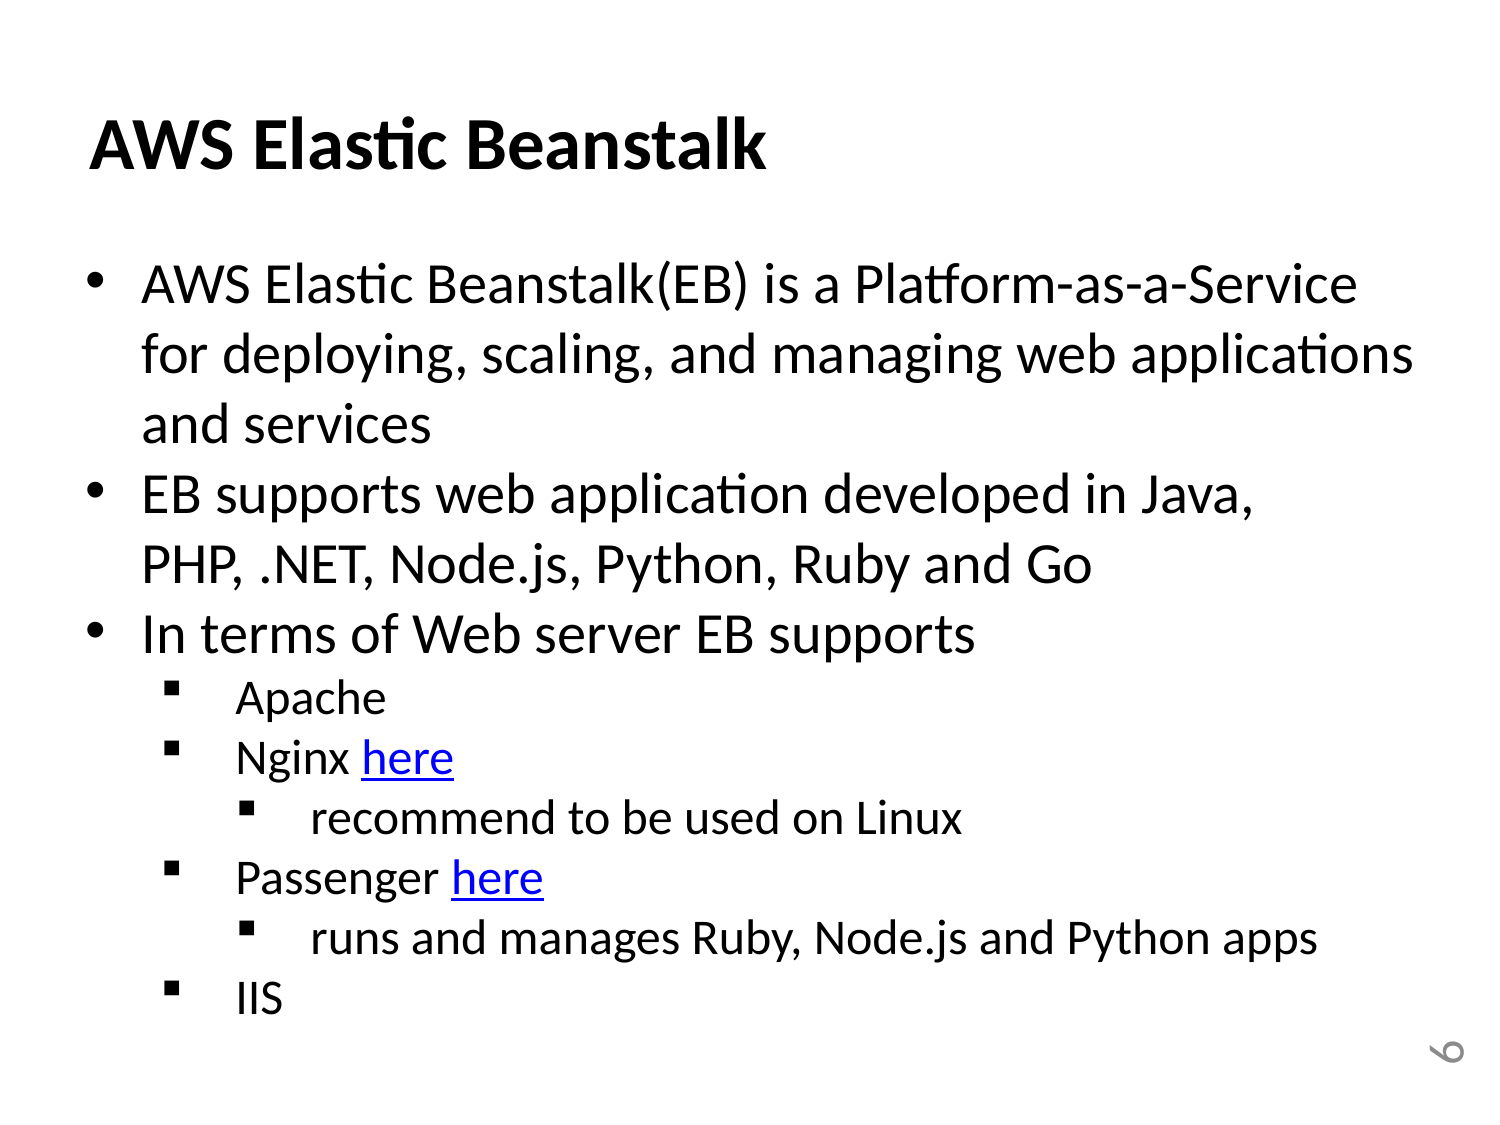

AWS Elastic Beanstalk
AWS Elastic Beanstalk(EB) is a Platform-as-a-Service for deploying, scaling, and managing web applications and services
EB supports web application developed in Java, PHP, .NET, Node.js, Python, Ruby and Go
In terms of Web server EB supports
Apache
Nginx here
recommend to be used on Linux
Passenger here
runs and manages Ruby, Node.js and Python apps
IIS
6